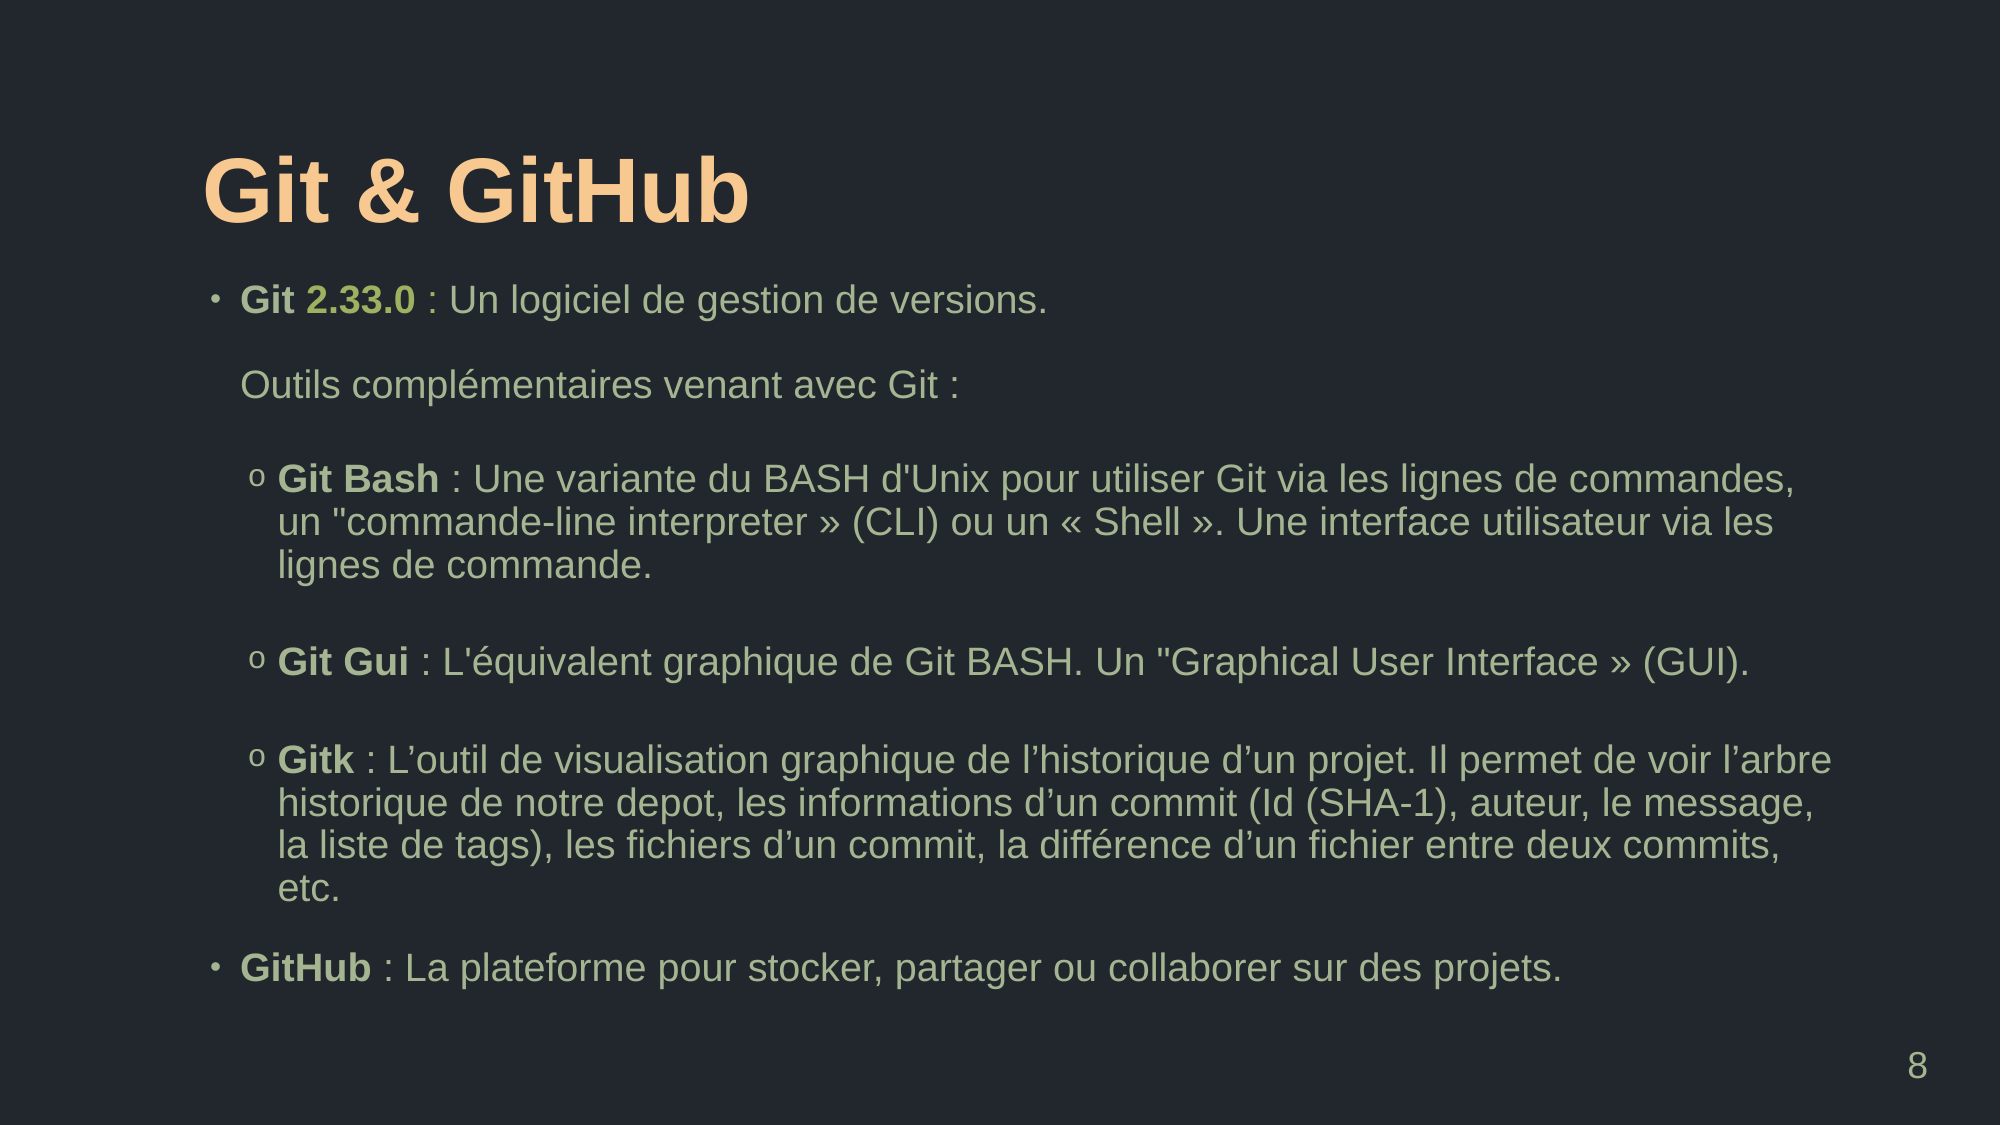

# Git & GitHub
Git 2.33.0 : Un logiciel de gestion de versions.
Outils complémentaires venant avec Git :
Git Bash : Une variante du BASH d'Unix pour utiliser Git via les lignes de commandes, un "commande-line interpreter » (CLI) ou un « Shell ». Une interface utilisateur via les lignes de commande.
Git Gui : L'équivalent graphique de Git BASH. Un "Graphical User Interface » (GUI).
Gitk : L’outil de visualisation graphique de l’historique d’un projet. Il permet de voir l’arbre historique de notre depot, les informations d’un commit (Id (SHA-1), auteur, le message, la liste de tags), les fichiers d’un commit, la différence d’un fichier entre deux commits, etc.
GitHub : La plateforme pour stocker, partager ou collaborer sur des projets.

8